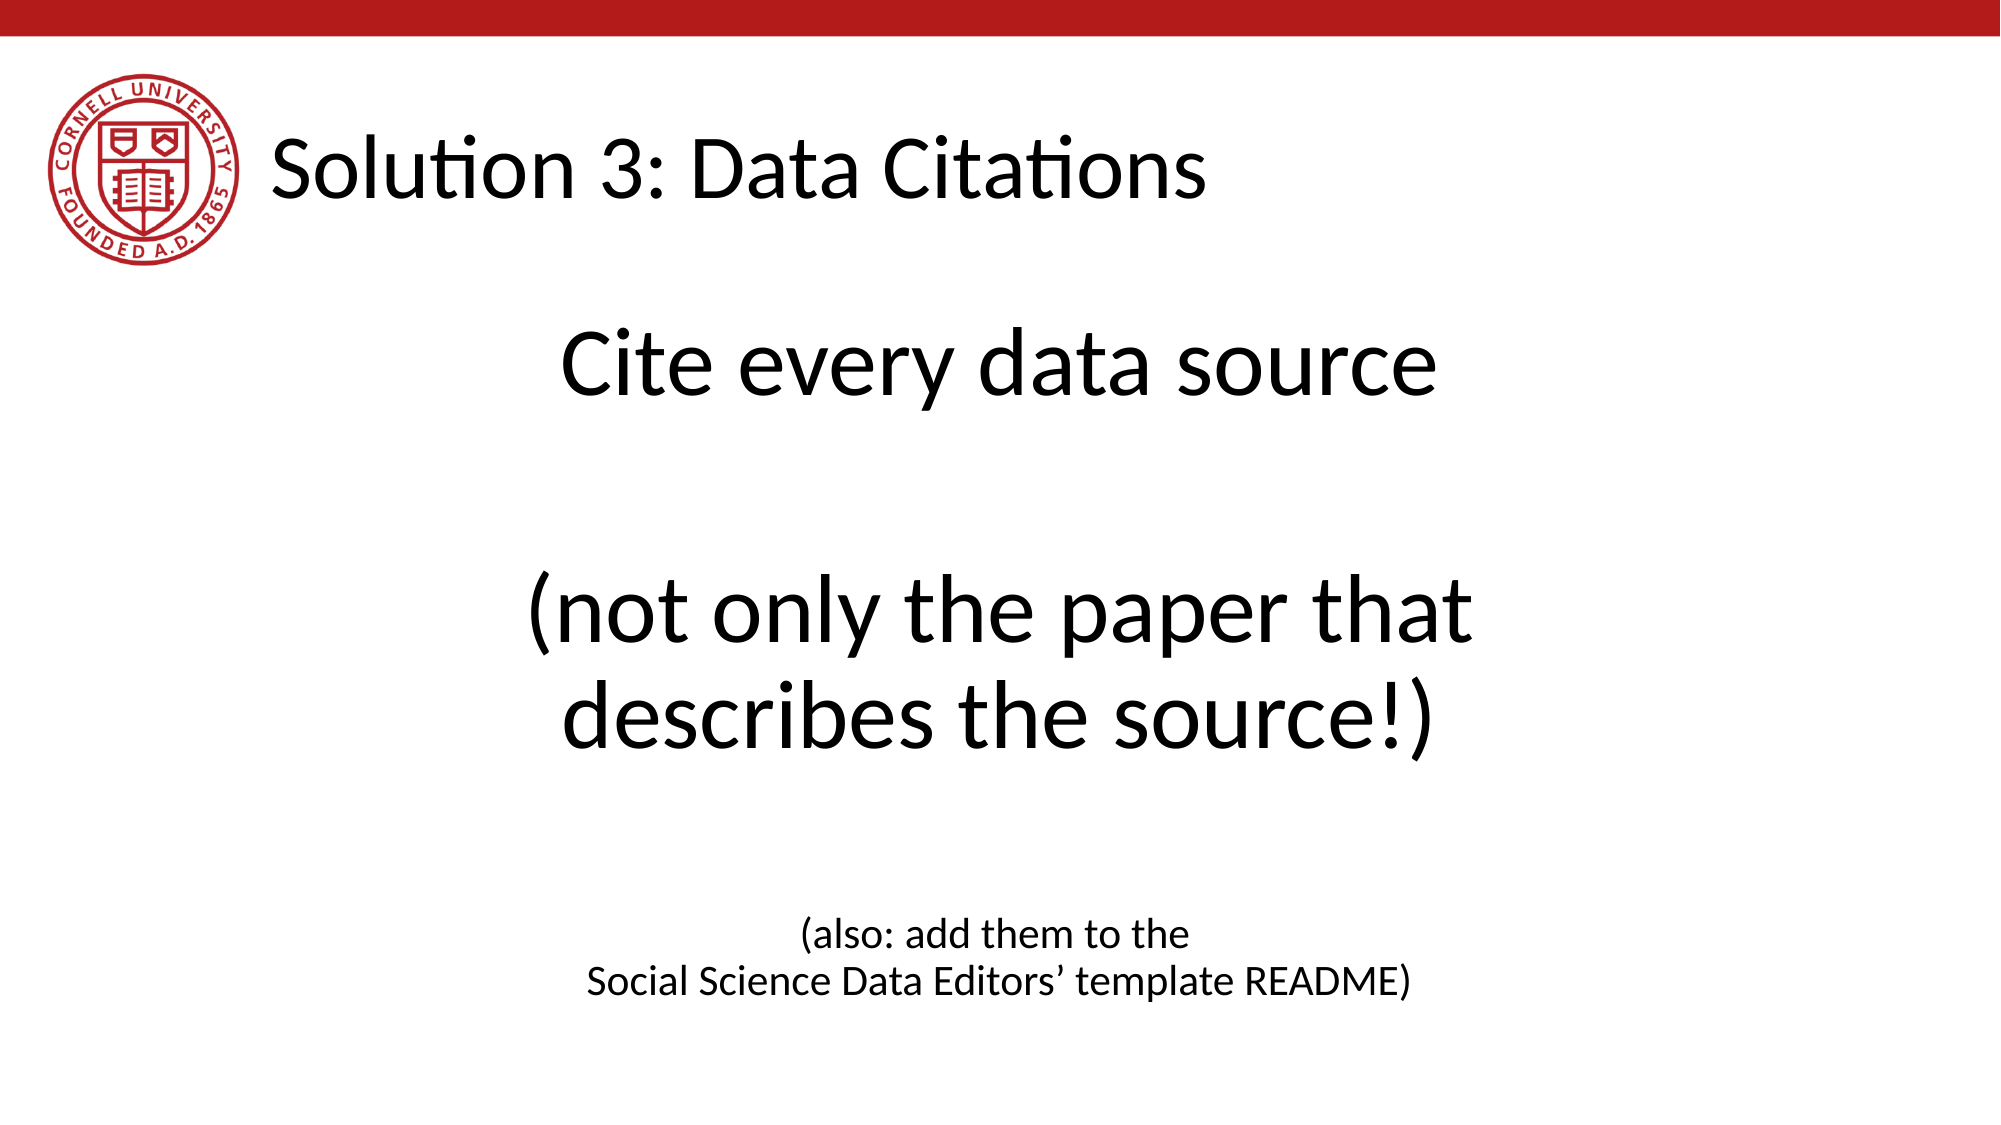

# Solution 3: Data Citations
Cite every data source

(not only the paper that describes the source!)

(also: add them to the
Social Science Data Editors’ template README)